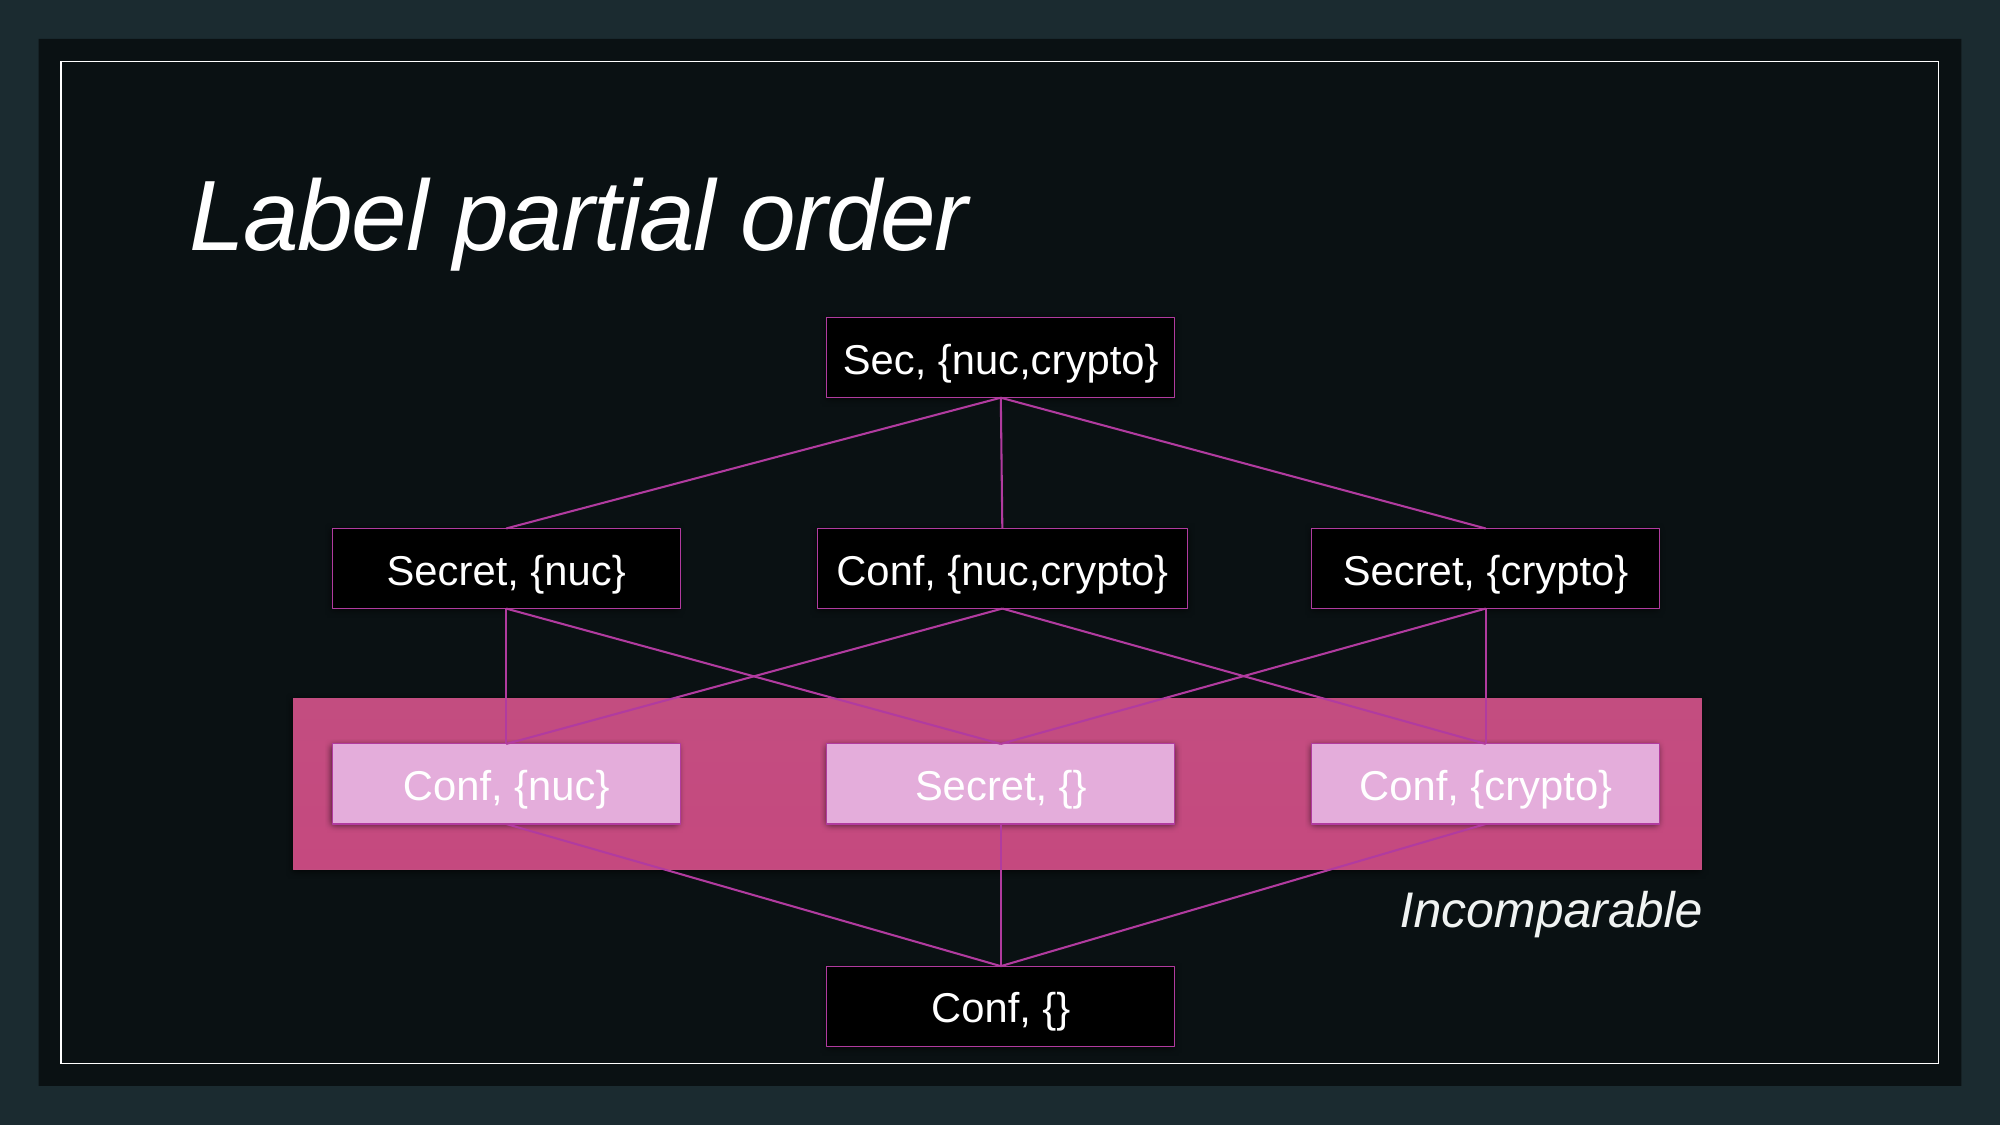

# Label partial order
Sec, {nuc,crypto}
Secret, {nuc}
Conf, {nuc,crypto}
Secret, {crypto}

Conf, {nuc}
Secret, {}
Conf, {crypto}
Incomparable
Conf, {}